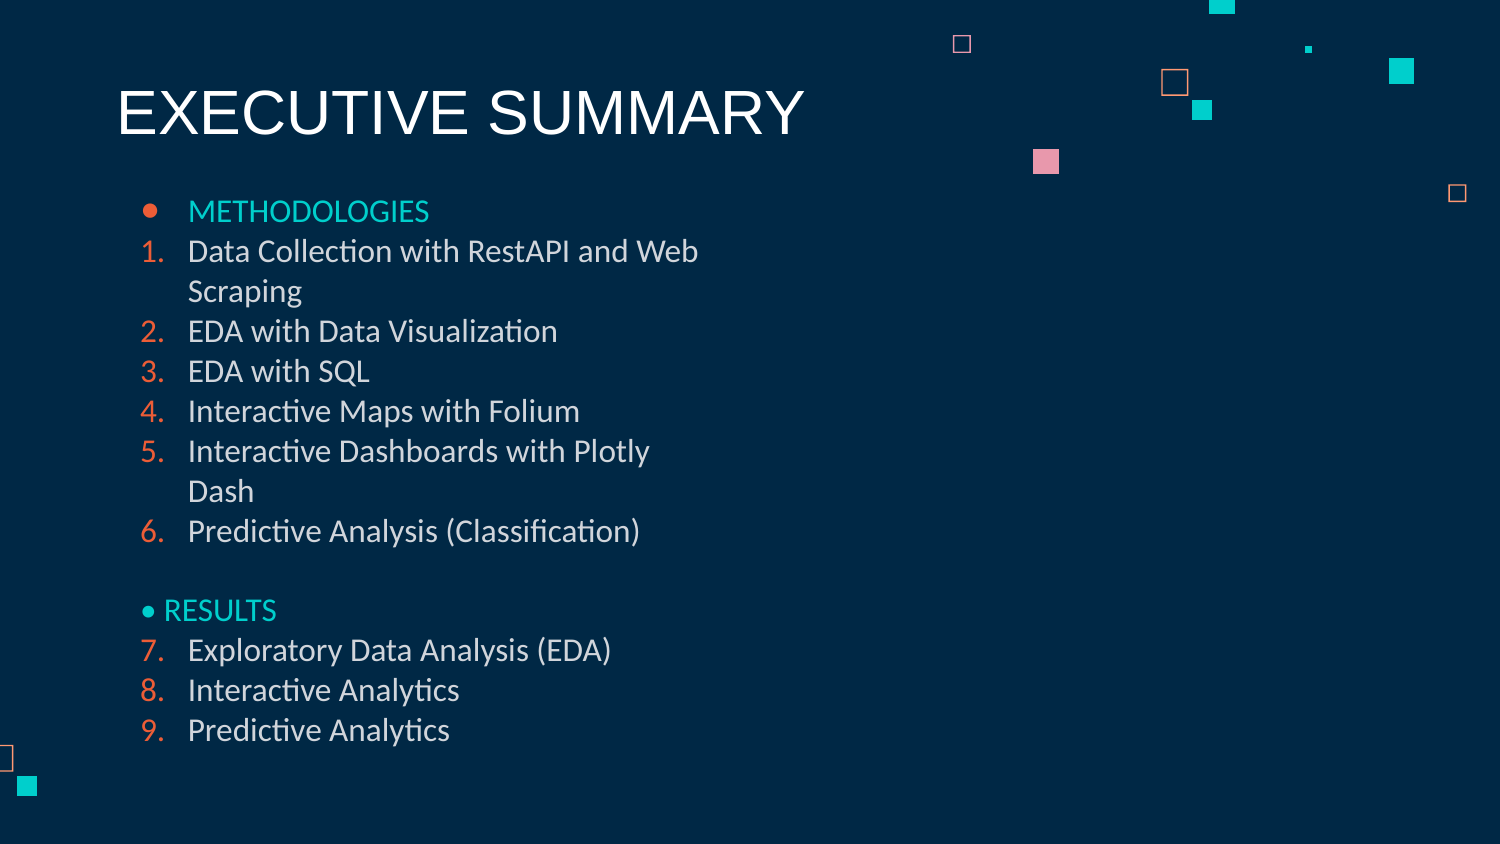

# EXECUTIVE SUMMARY
METHODOLOGIES
Data Collection with RestAPI and Web Scraping
EDA with Data Visualization
EDA with SQL
Interactive Maps with Folium
Interactive Dashboards with Plotly Dash
Predictive Analysis (Classification)

• RESULTS
Exploratory Data Analysis (EDA)
Interactive Analytics
Predictive Analytics